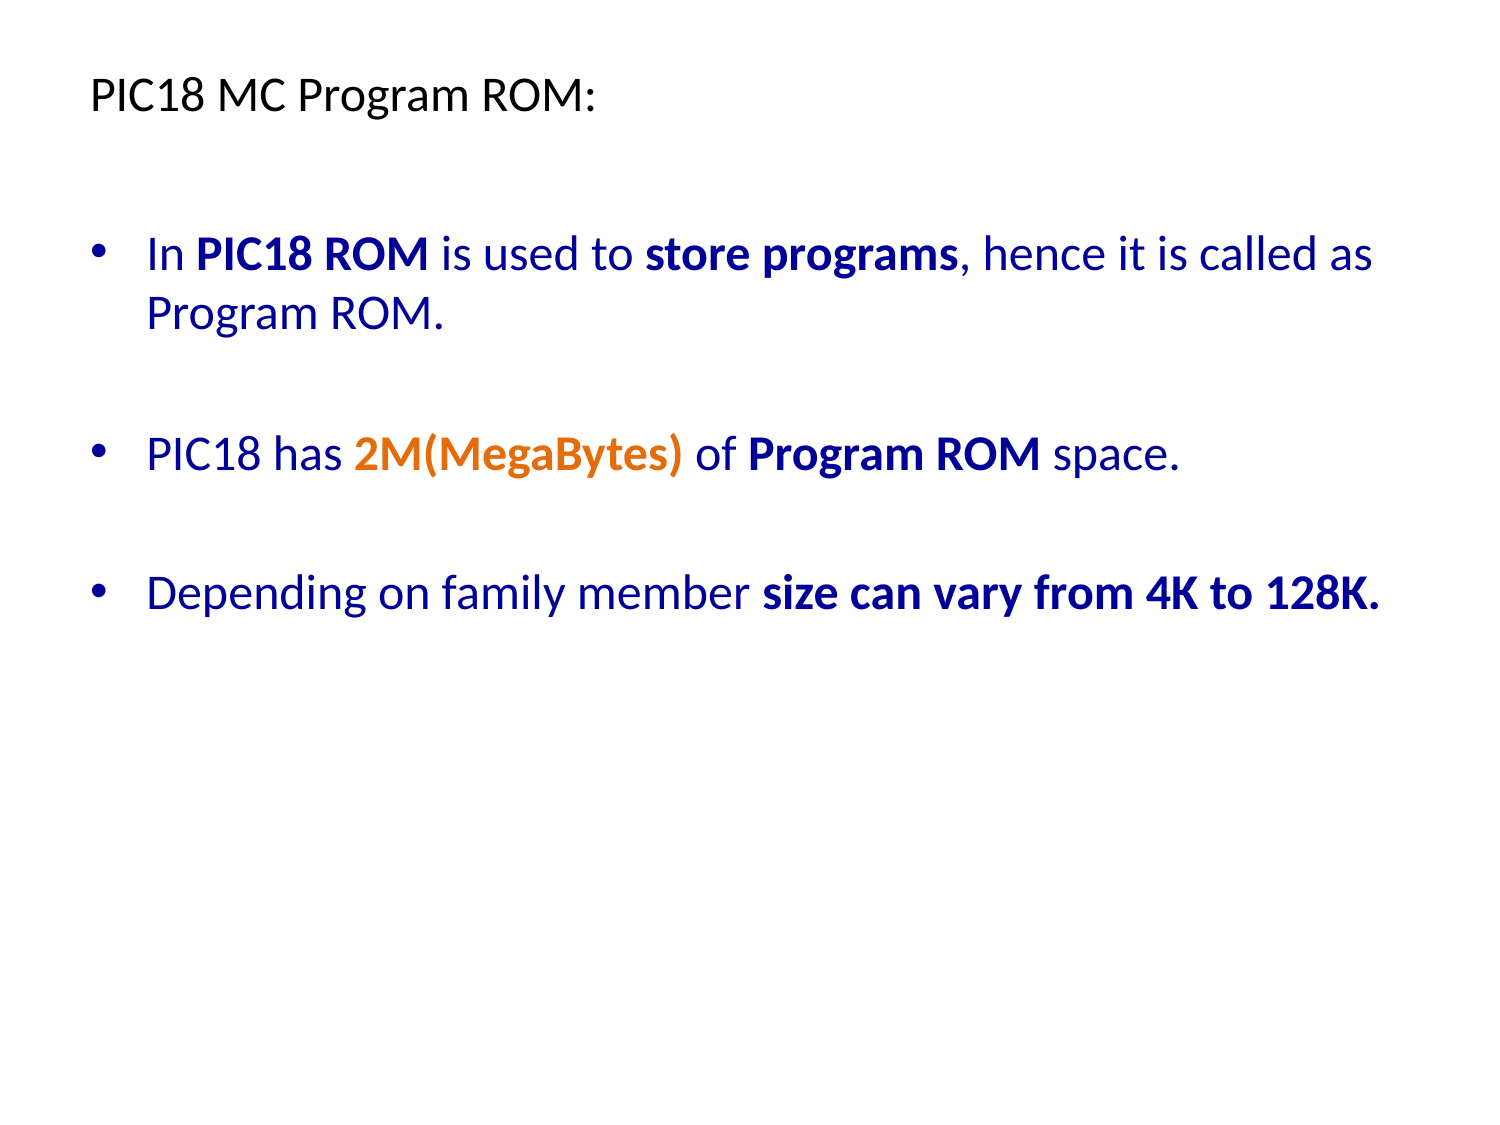

# PIC18 MC Program ROM:
In PIC18 ROM is used to store programs, hence it is called as Program ROM.

PIC18 has 2M(MegaBytes) of Program ROM space.

Depending on family member size can vary from 4K to 128K.